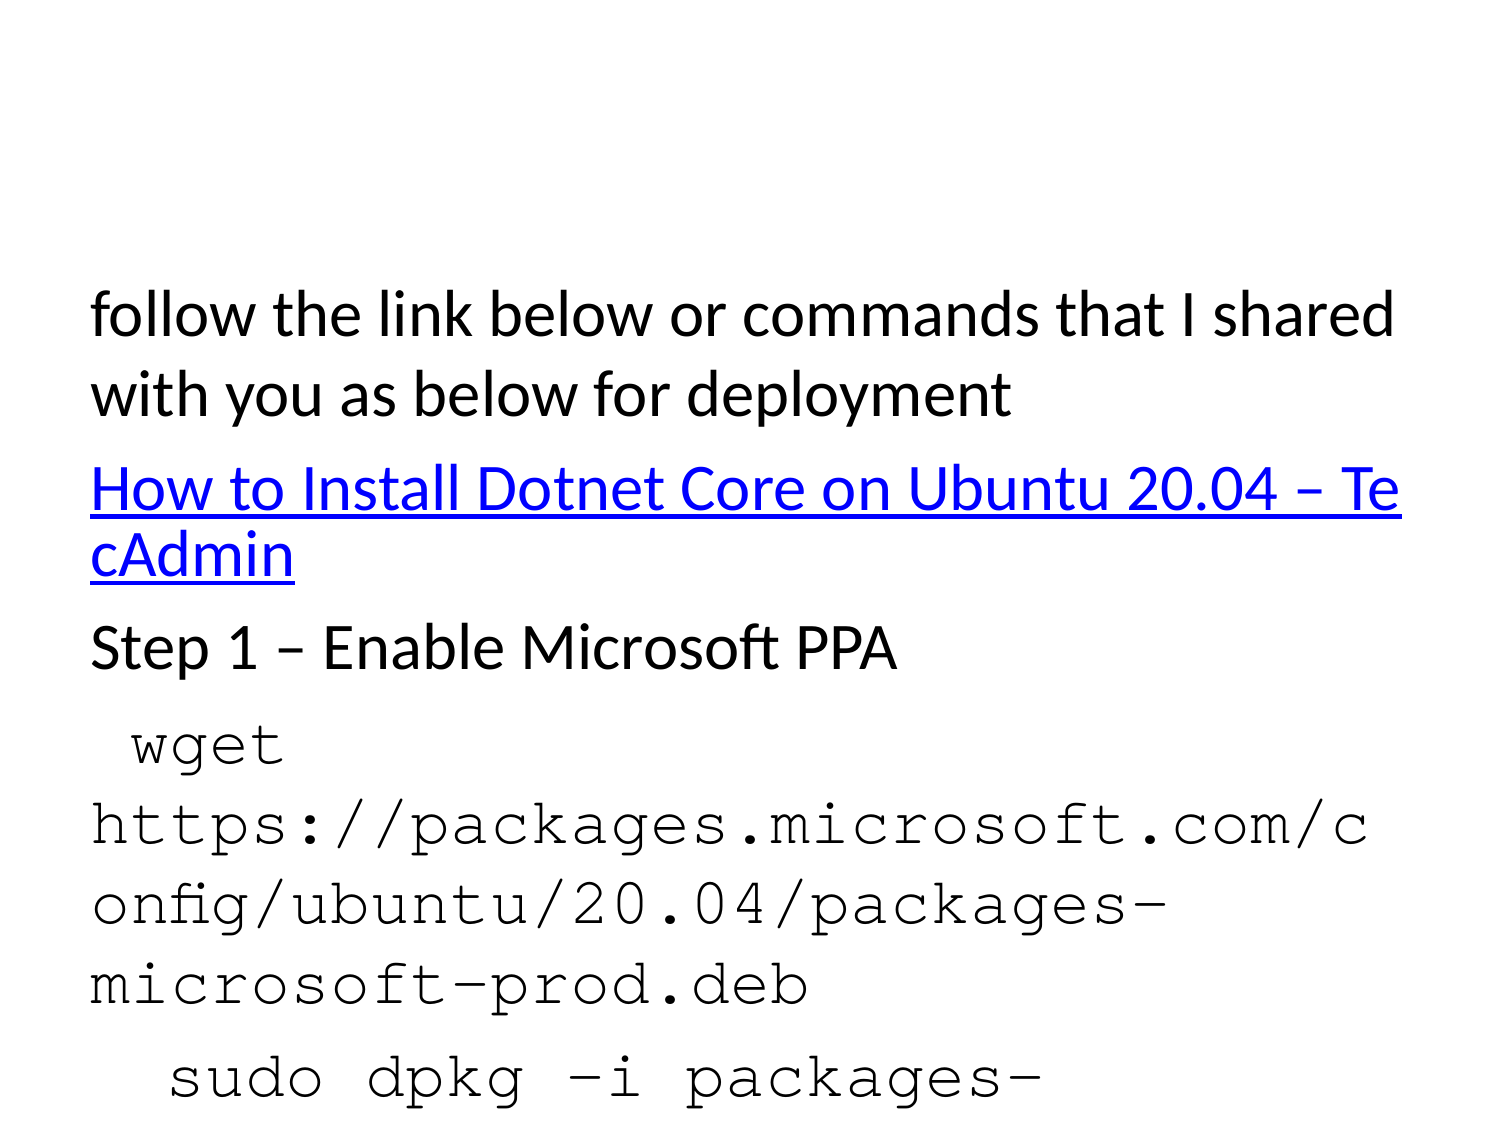

follow the link below or commands that I shared with you as below for deployment
How to Install Dotnet Core on Ubuntu 20.04 – TecAdmin
Step 1 – Enable Microsoft PPA
 wget https://packages.microsoft.com/config/ubuntu/20.04/packages-microsoft-prod.deb
sudo dpkg -i packages-microsoft-prod.deb